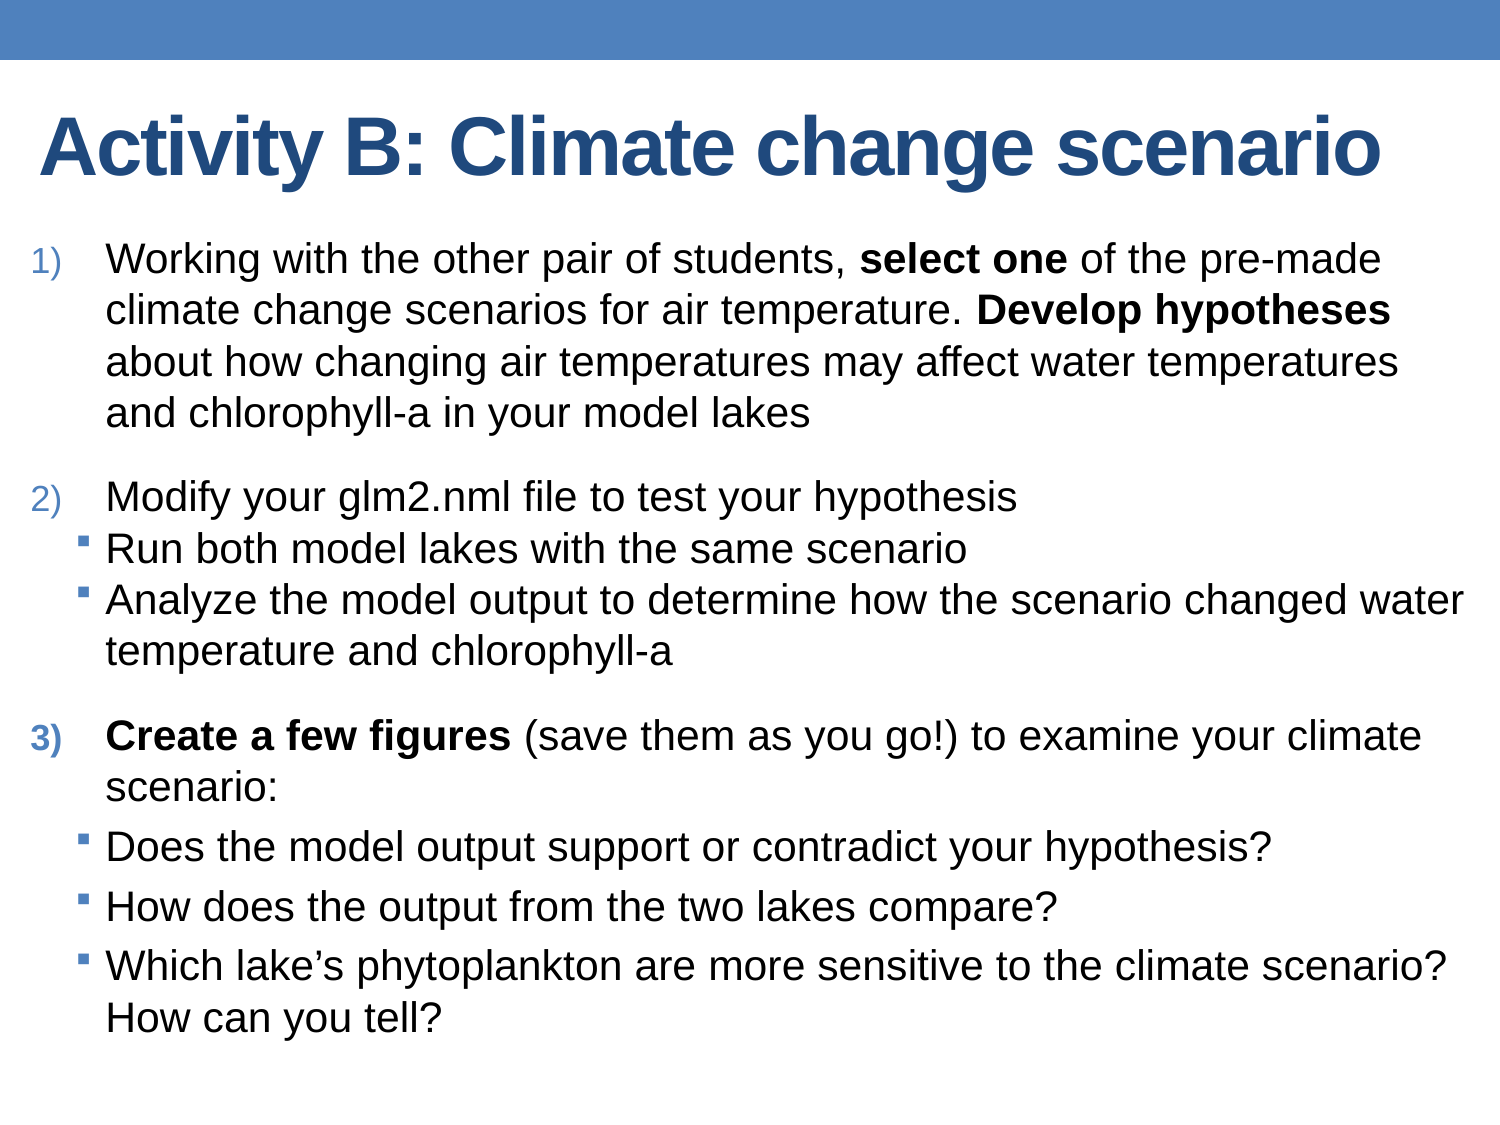

# Activity B: Climate change scenario
Working with the other pair of students, select one of the pre-made climate change scenarios for air temperature. Develop hypotheses about how changing air temperatures may affect water temperatures and chlorophyll-a in your model lakes
Modify your glm2.nml file to test your hypothesis
Run both model lakes with the same scenario
Analyze the model output to determine how the scenario changed water temperature and chlorophyll-a
Create a few figures (save them as you go!) to examine your climate scenario:
Does the model output support or contradict your hypothesis?
How does the output from the two lakes compare?
Which lake’s phytoplankton are more sensitive to the climate scenario? How can you tell?